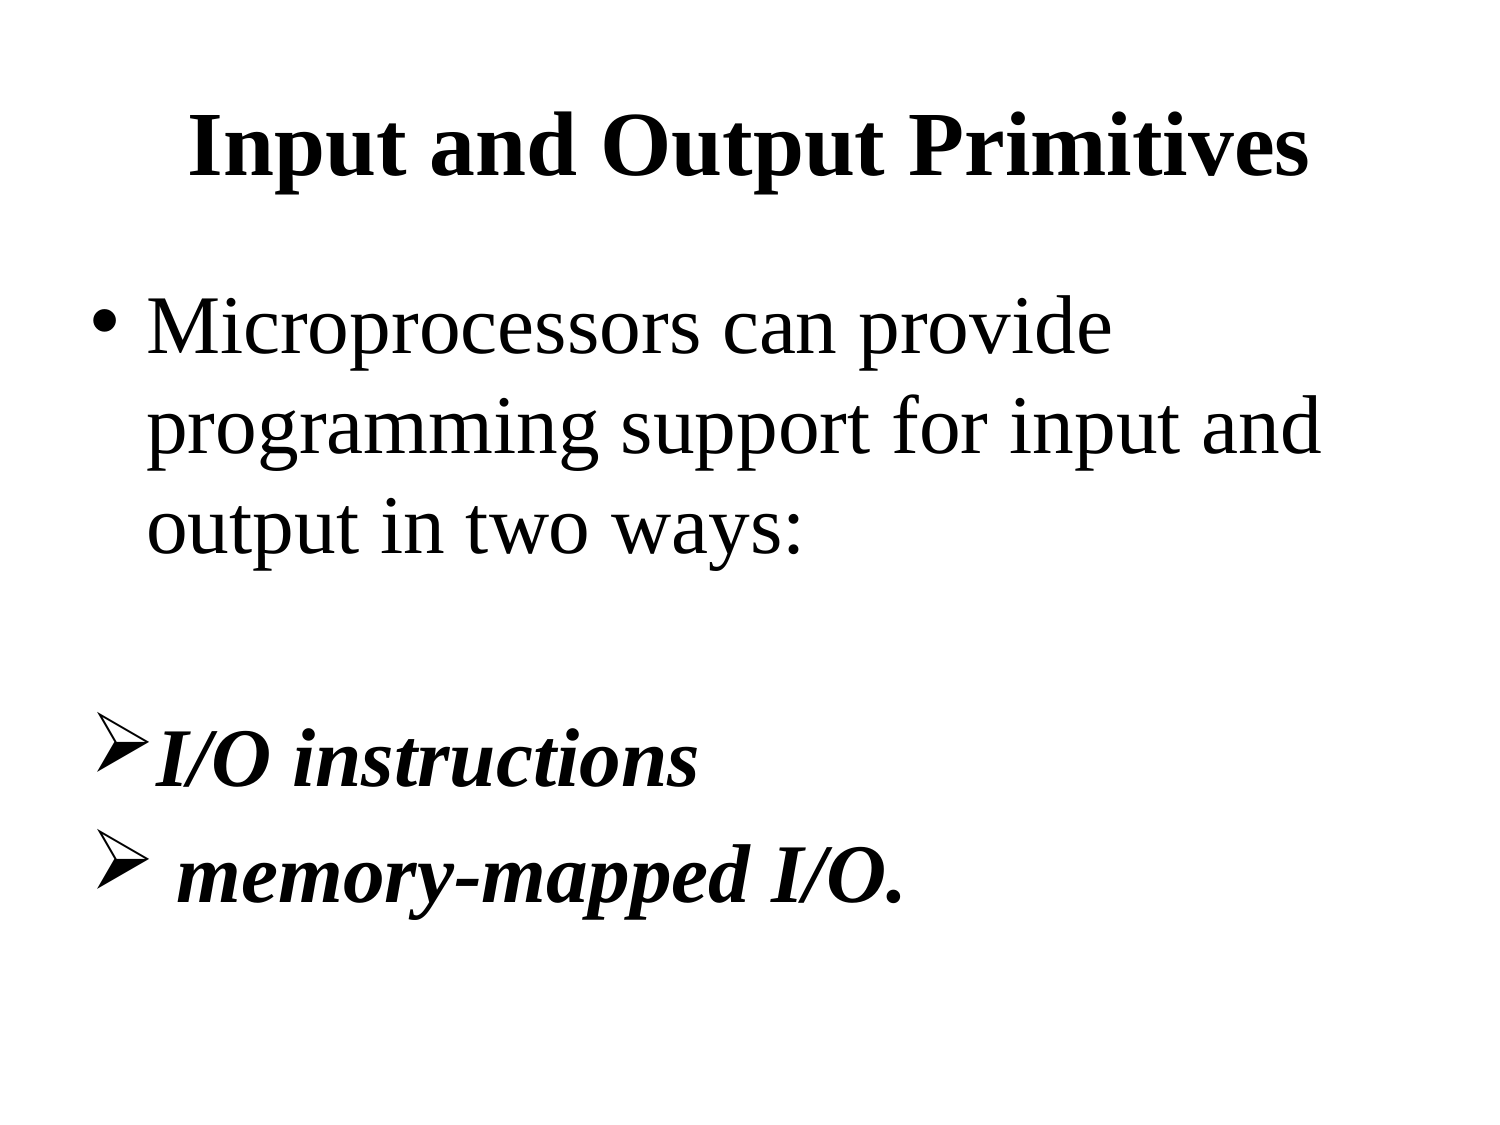

# Input and Output Primitives
Microprocessors can provide programming support for input and output in two ways:

I/O instructions
 memory-mapped I/O.